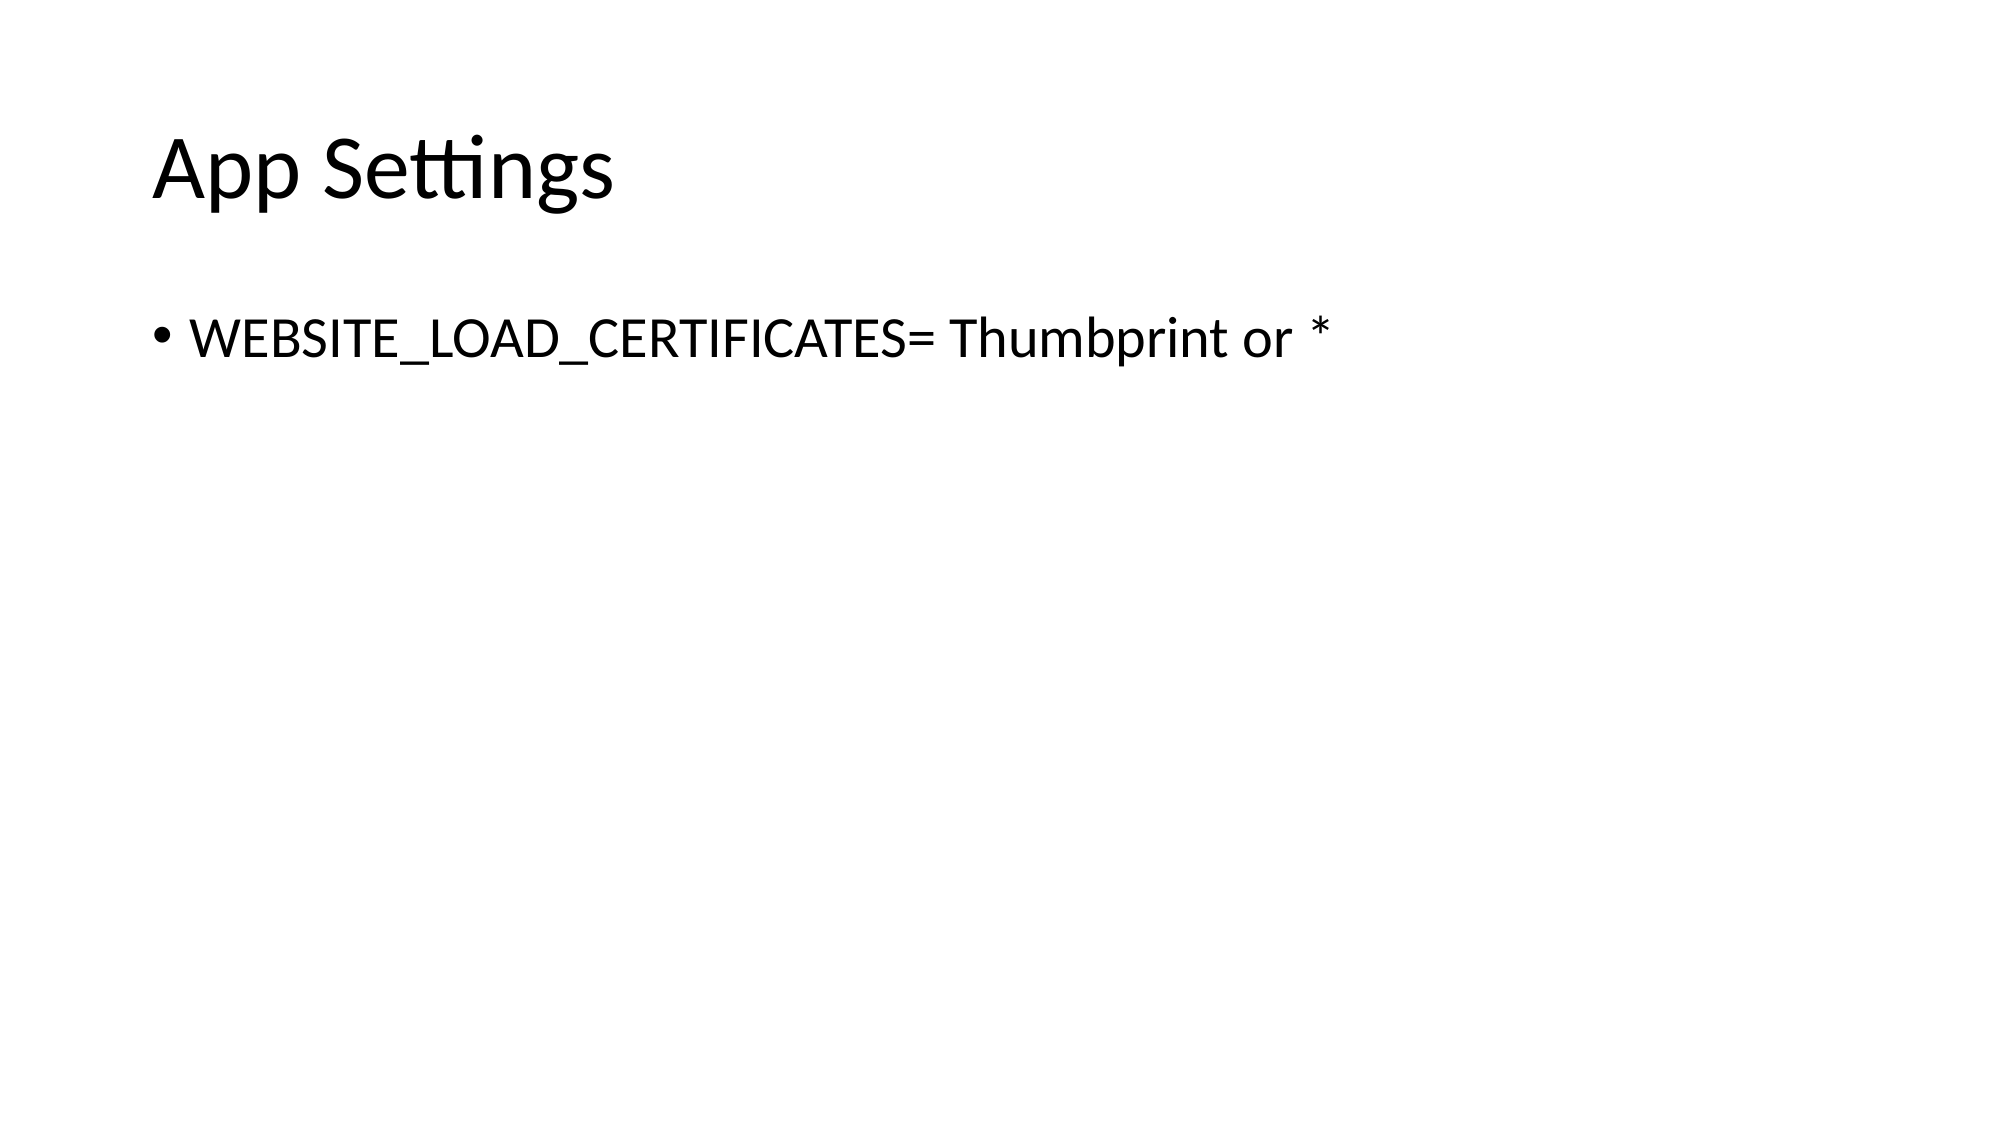

# App Settings
WEBSITE_LOAD_CERTIFICATES= Thumbprint or *